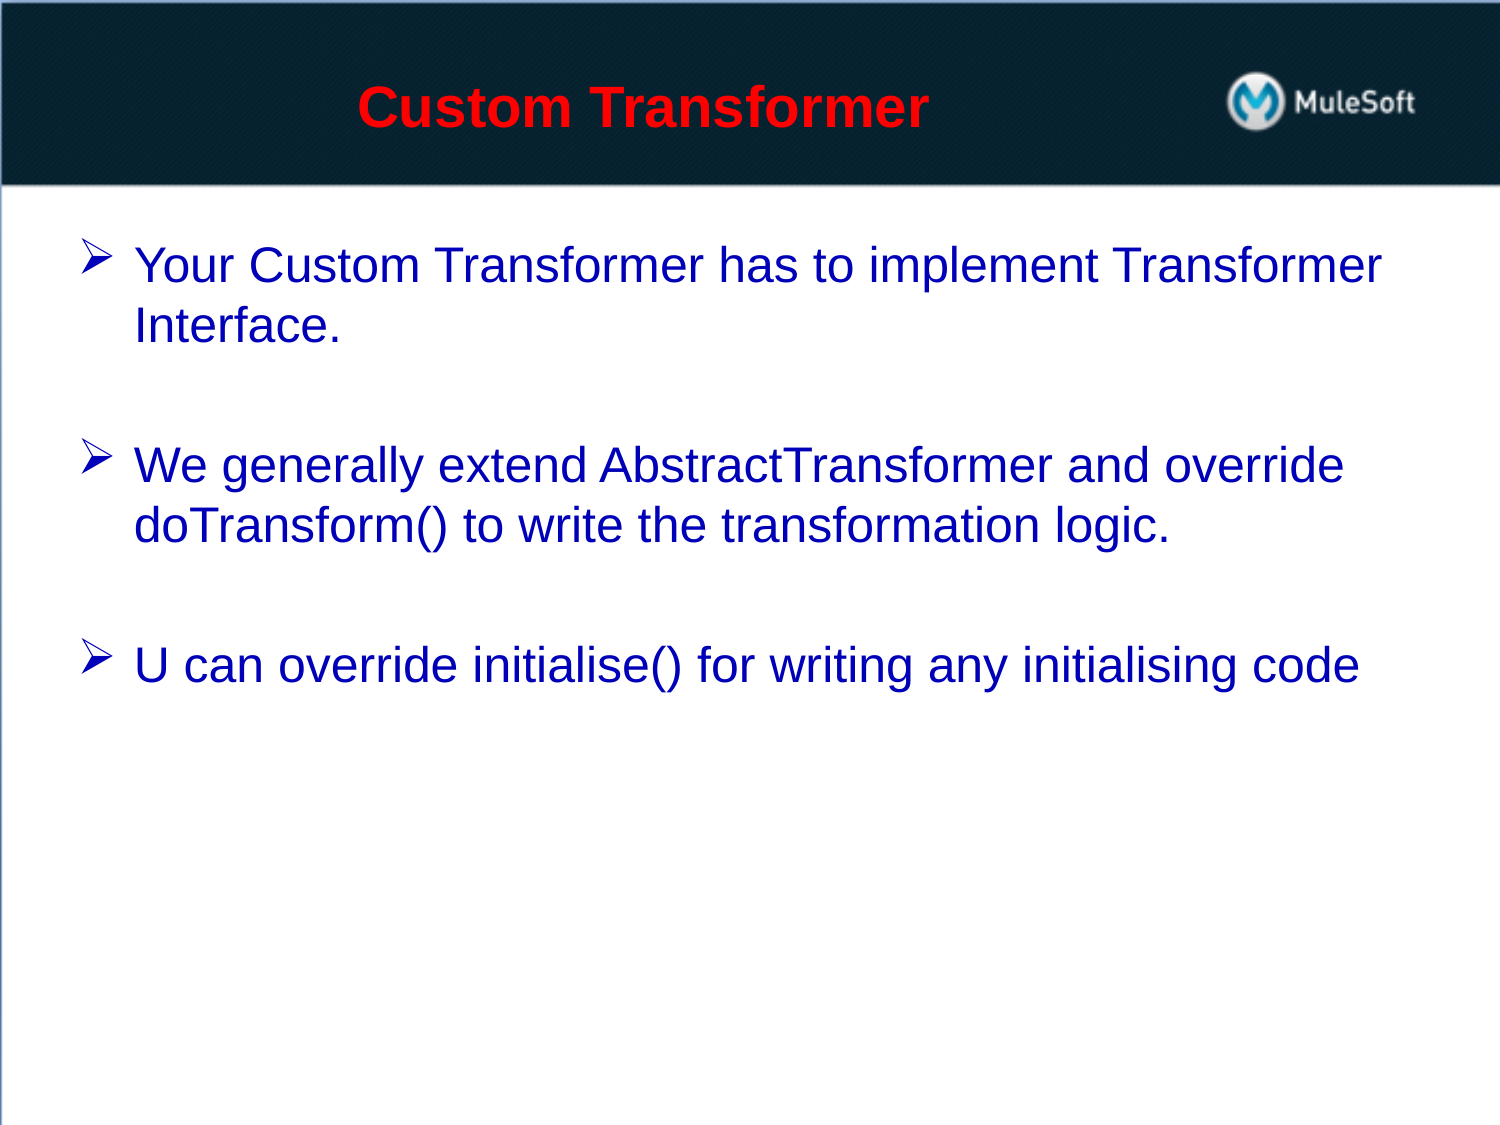

# Custom Transformer
Your Custom Transformer has to implement Transformer Interface.

We generally extend AbstractTransformer and override doTransform() to write the transformation logic.

U can override initialise() for writing any initialising code